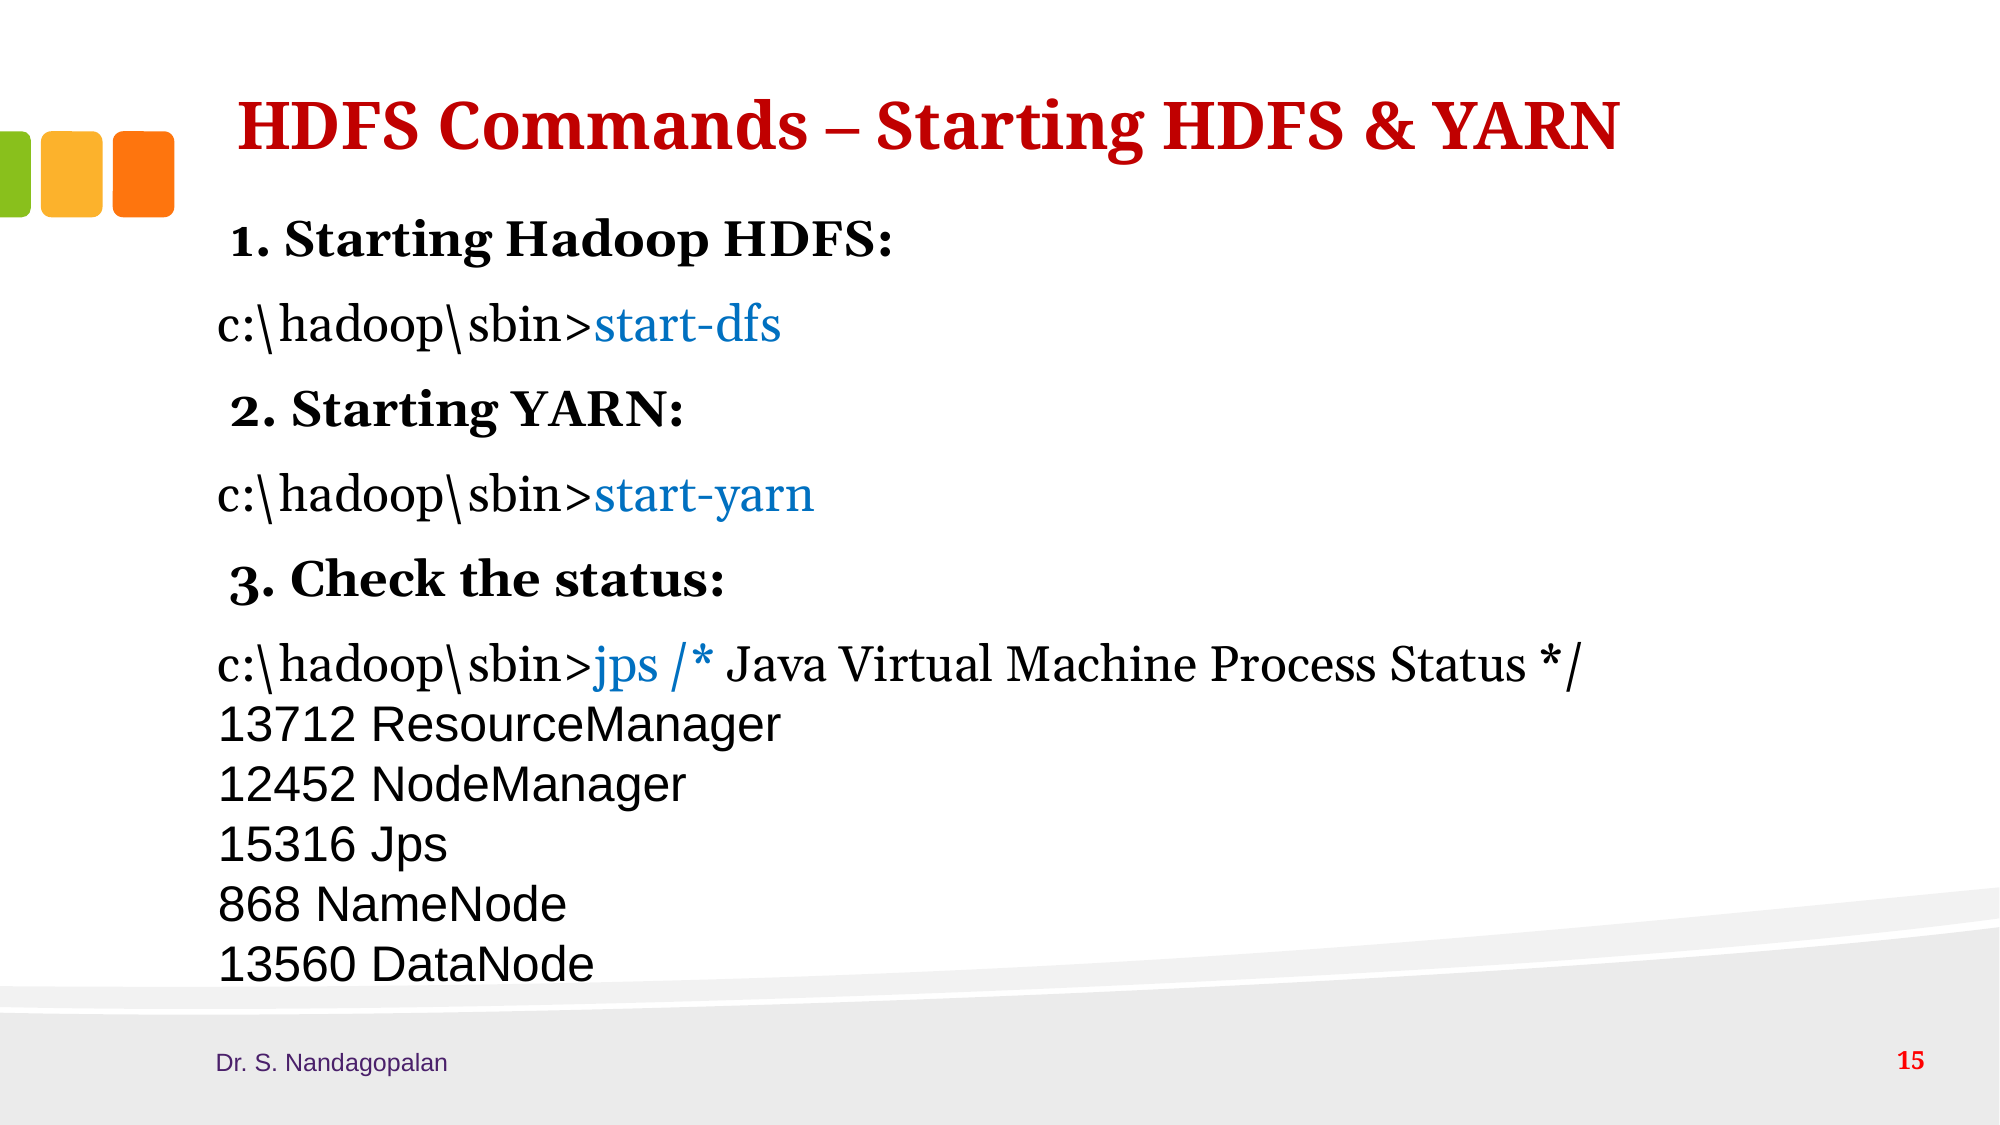

# HDFS Commands – Starting HDFS & YARN
 1. Starting Hadoop HDFS:
c:\hadoop\sbin>start-dfs
 2. Starting YARN:
c:\hadoop\sbin>start-yarn
 3. Check the status:
c:\hadoop\sbin>jps	/* Java Virtual Machine Process Status */
13712 ResourceManager
12452 NodeManager
15316 Jps
868 NameNode
13560 DataNode

Dr. S. Nandagopalan
15